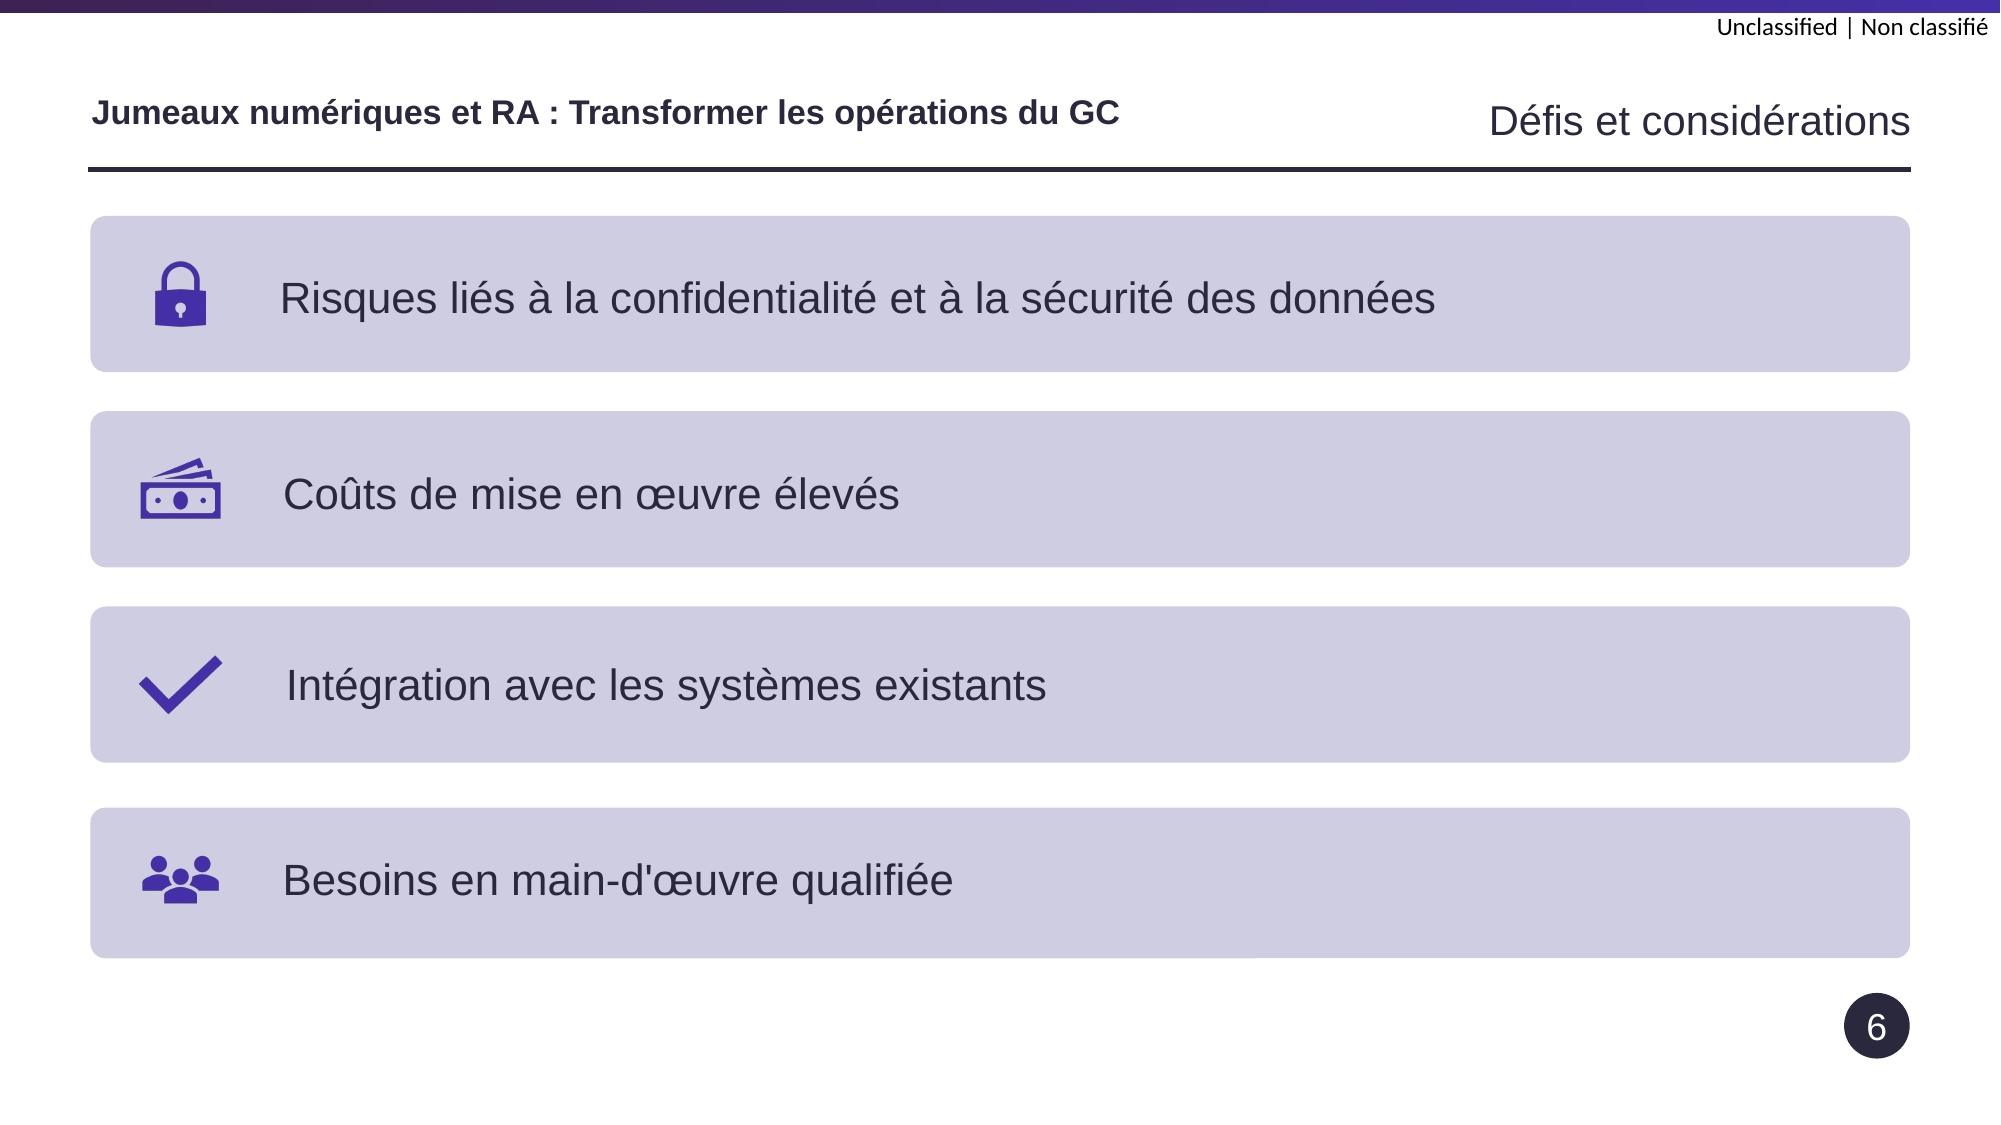

Défis et considérations
# Jumeaux numériques et RA : Transformer les opérations du GC
Risques liés à la confidentialité et à la sécurité des données

Coûts de mise en œuvre élevés

Intégration avec les systèmes existants

Besoins en main-d'œuvre qualifiée

6